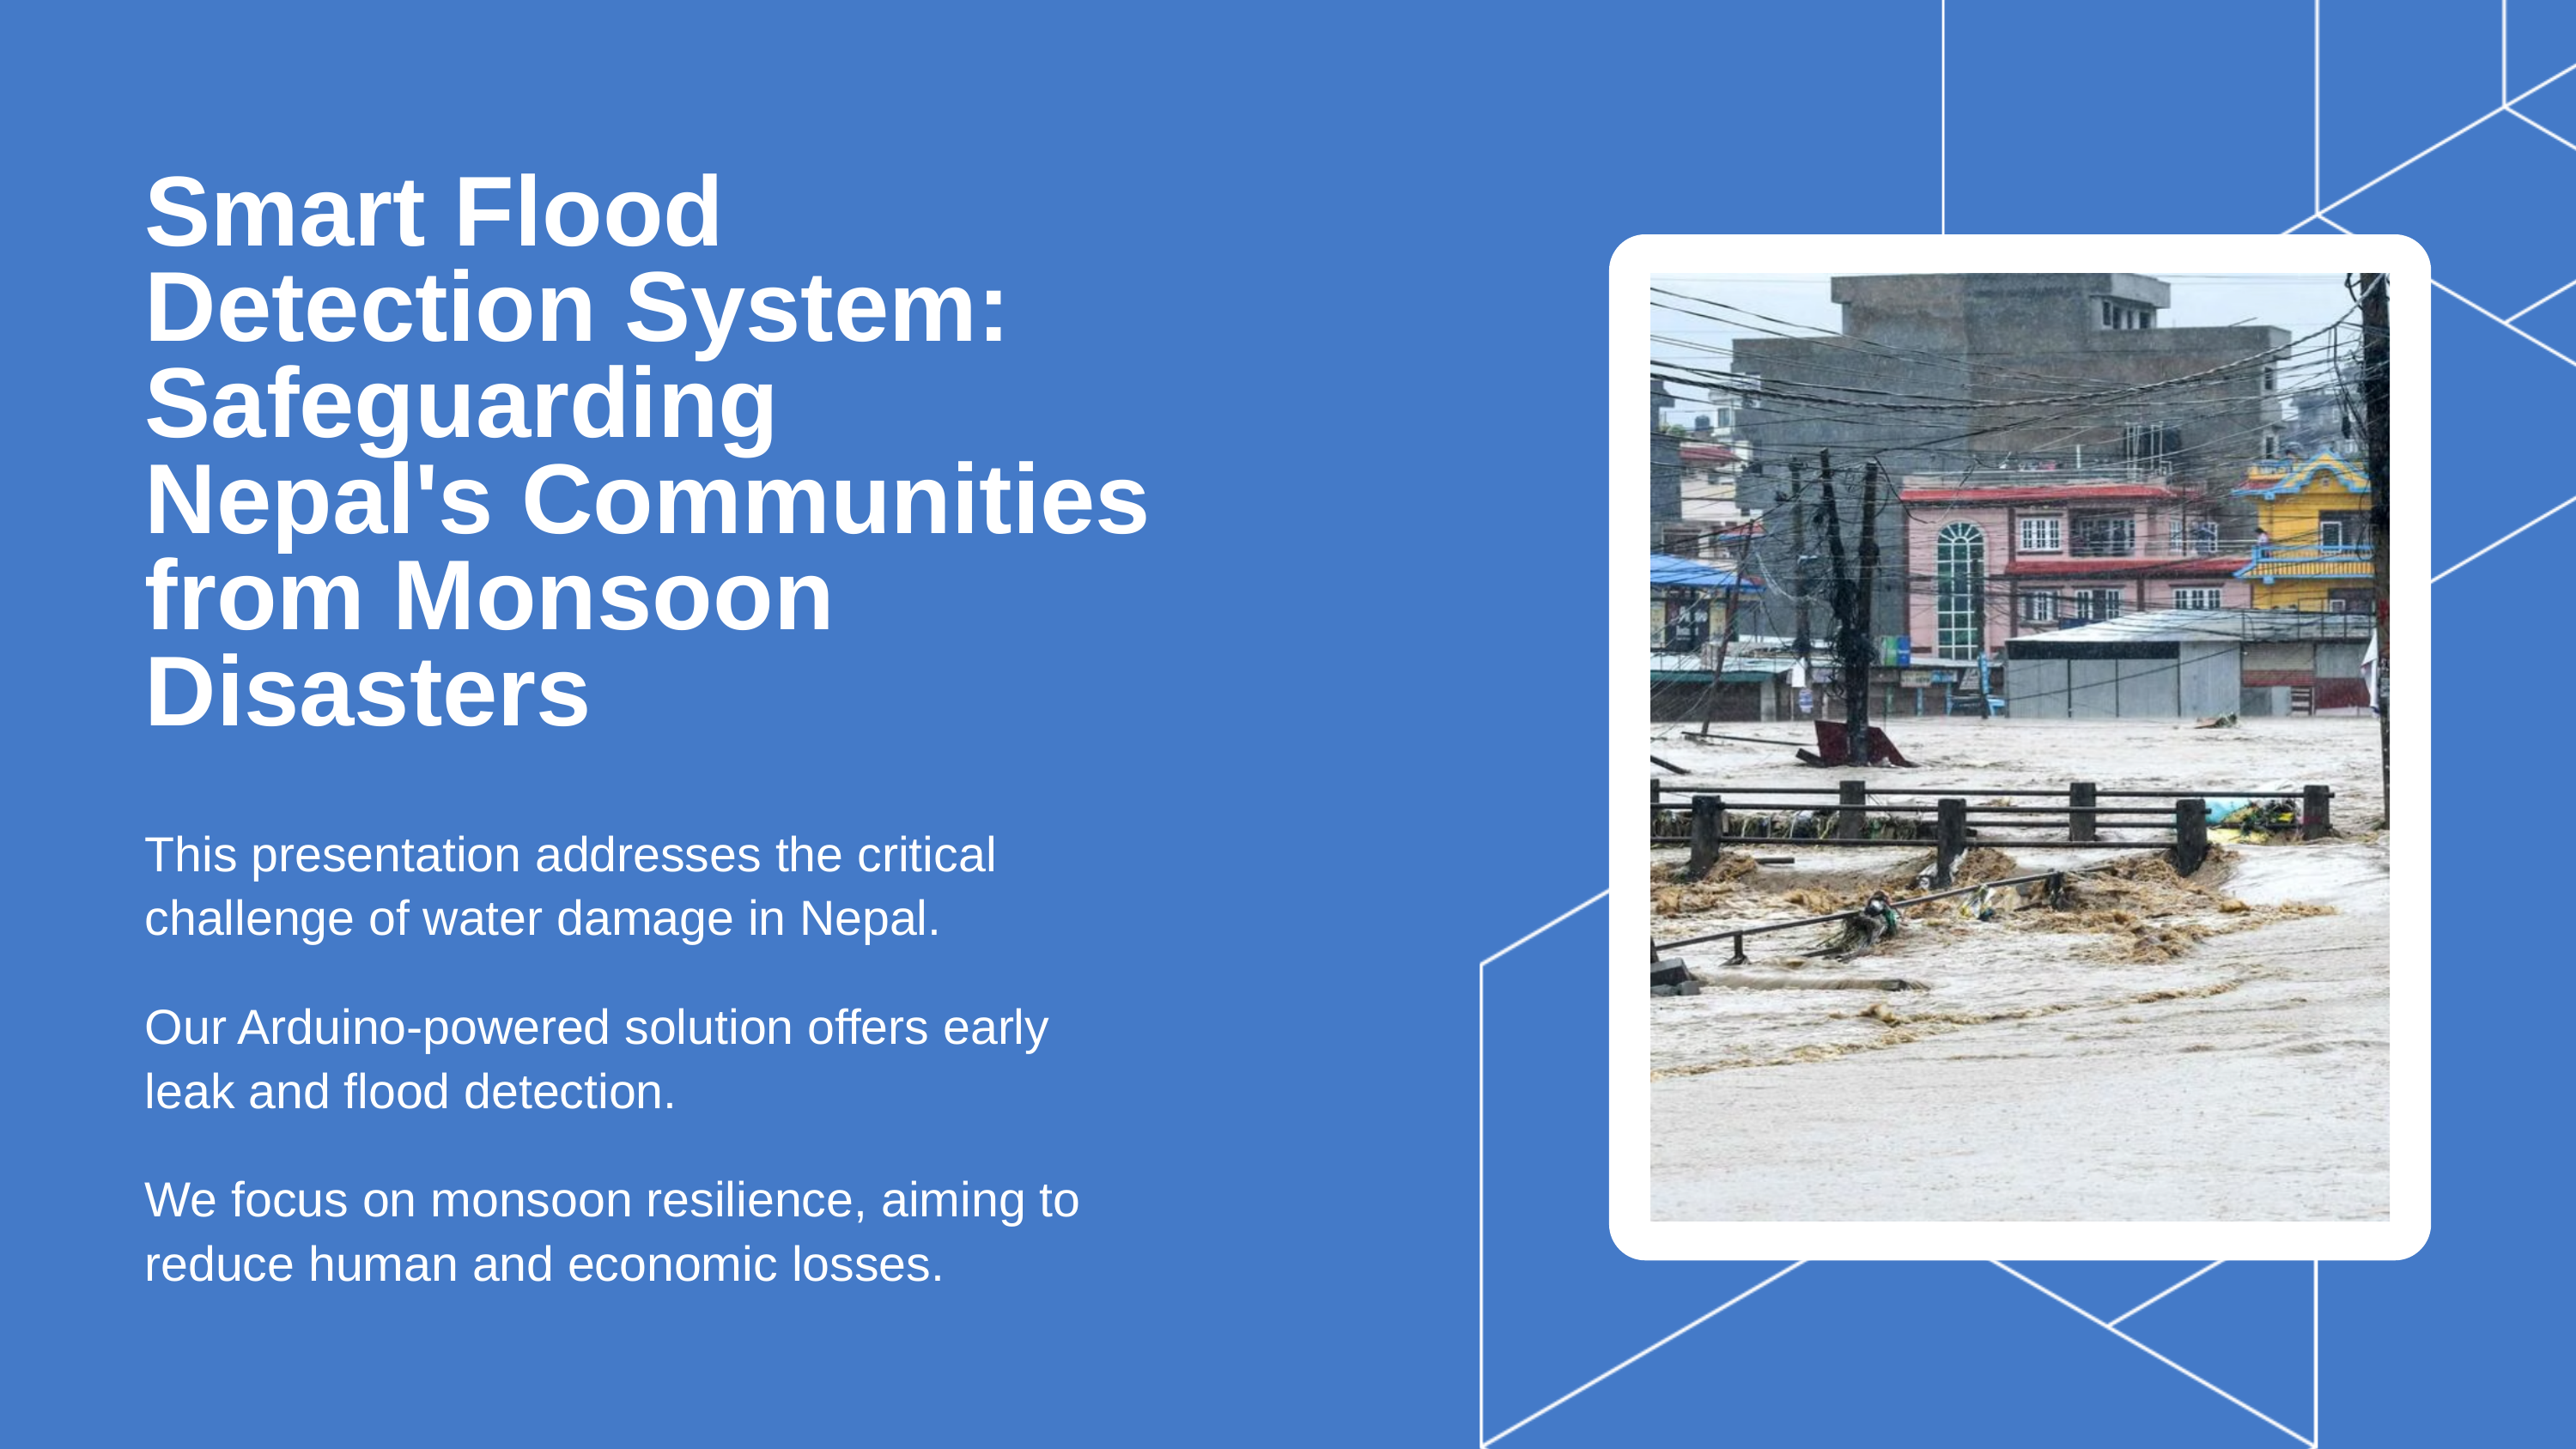

Smart Flood Detection System: Safeguarding Nepal's Communities from Monsoon Disasters
This presentation addresses the critical challenge of water damage in Nepal.
Our Arduino-powered solution offers early leak and flood detection.
We focus on monsoon resilience, aiming to reduce human and economic losses.